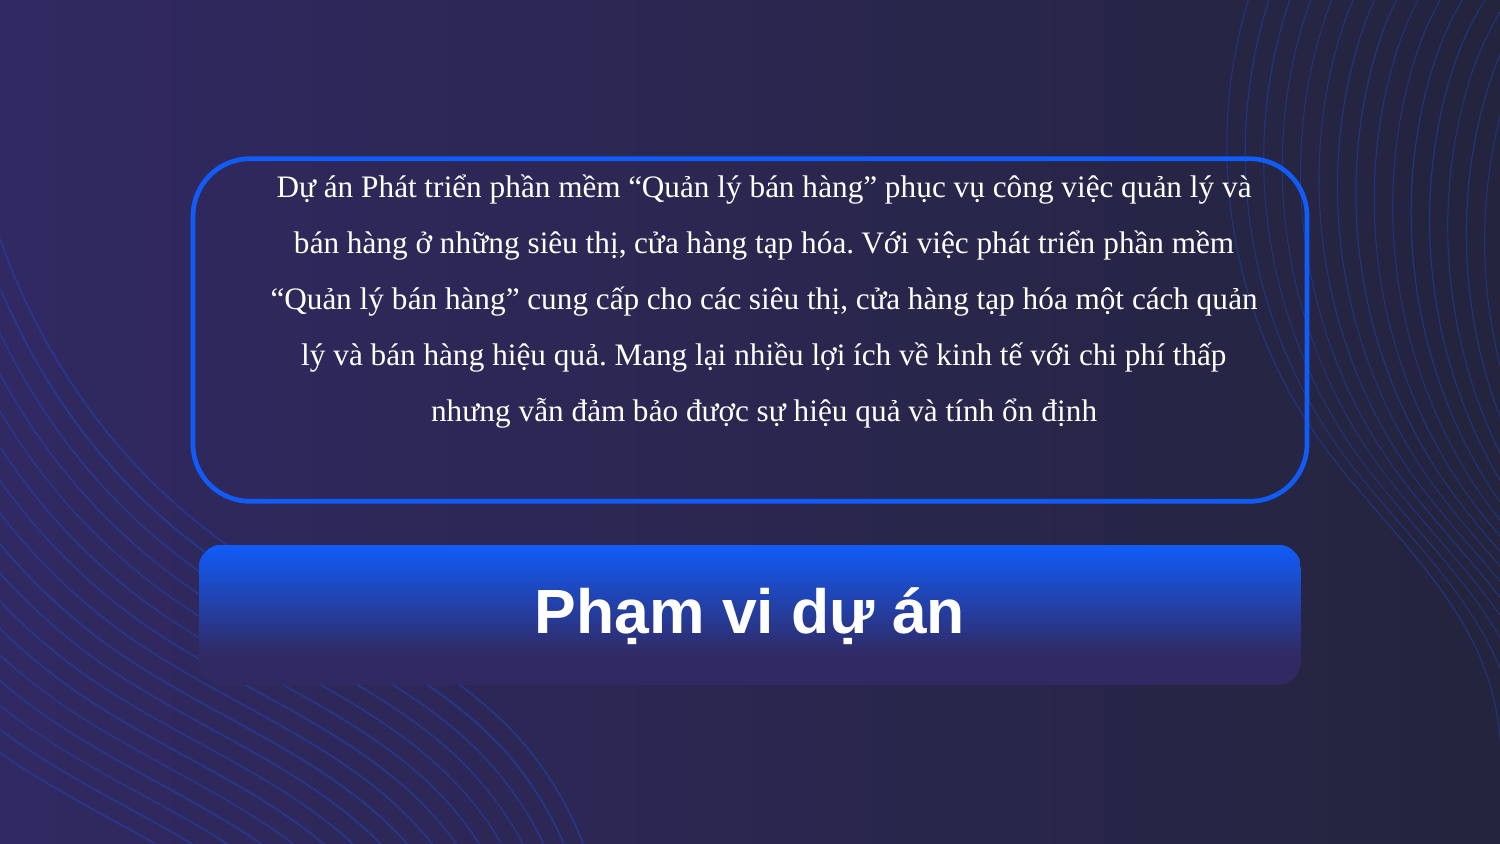

Dự án Phát triển phần mềm “Quản lý bán hàng” phục vụ công việc quản lý và bán hàng ở những siêu thị, cửa hàng tạp hóa. Với việc phát triển phần mềm “Quản lý bán hàng” cung cấp cho các siêu thị, cửa hàng tạp hóa một cách quản lý và bán hàng hiệu quả. Mang lại nhiều lợi ích về kinh tế với chi phí thấp nhưng vẫn đảm bảo được sự hiệu quả và tính ổn định
# Phạm vi dự án